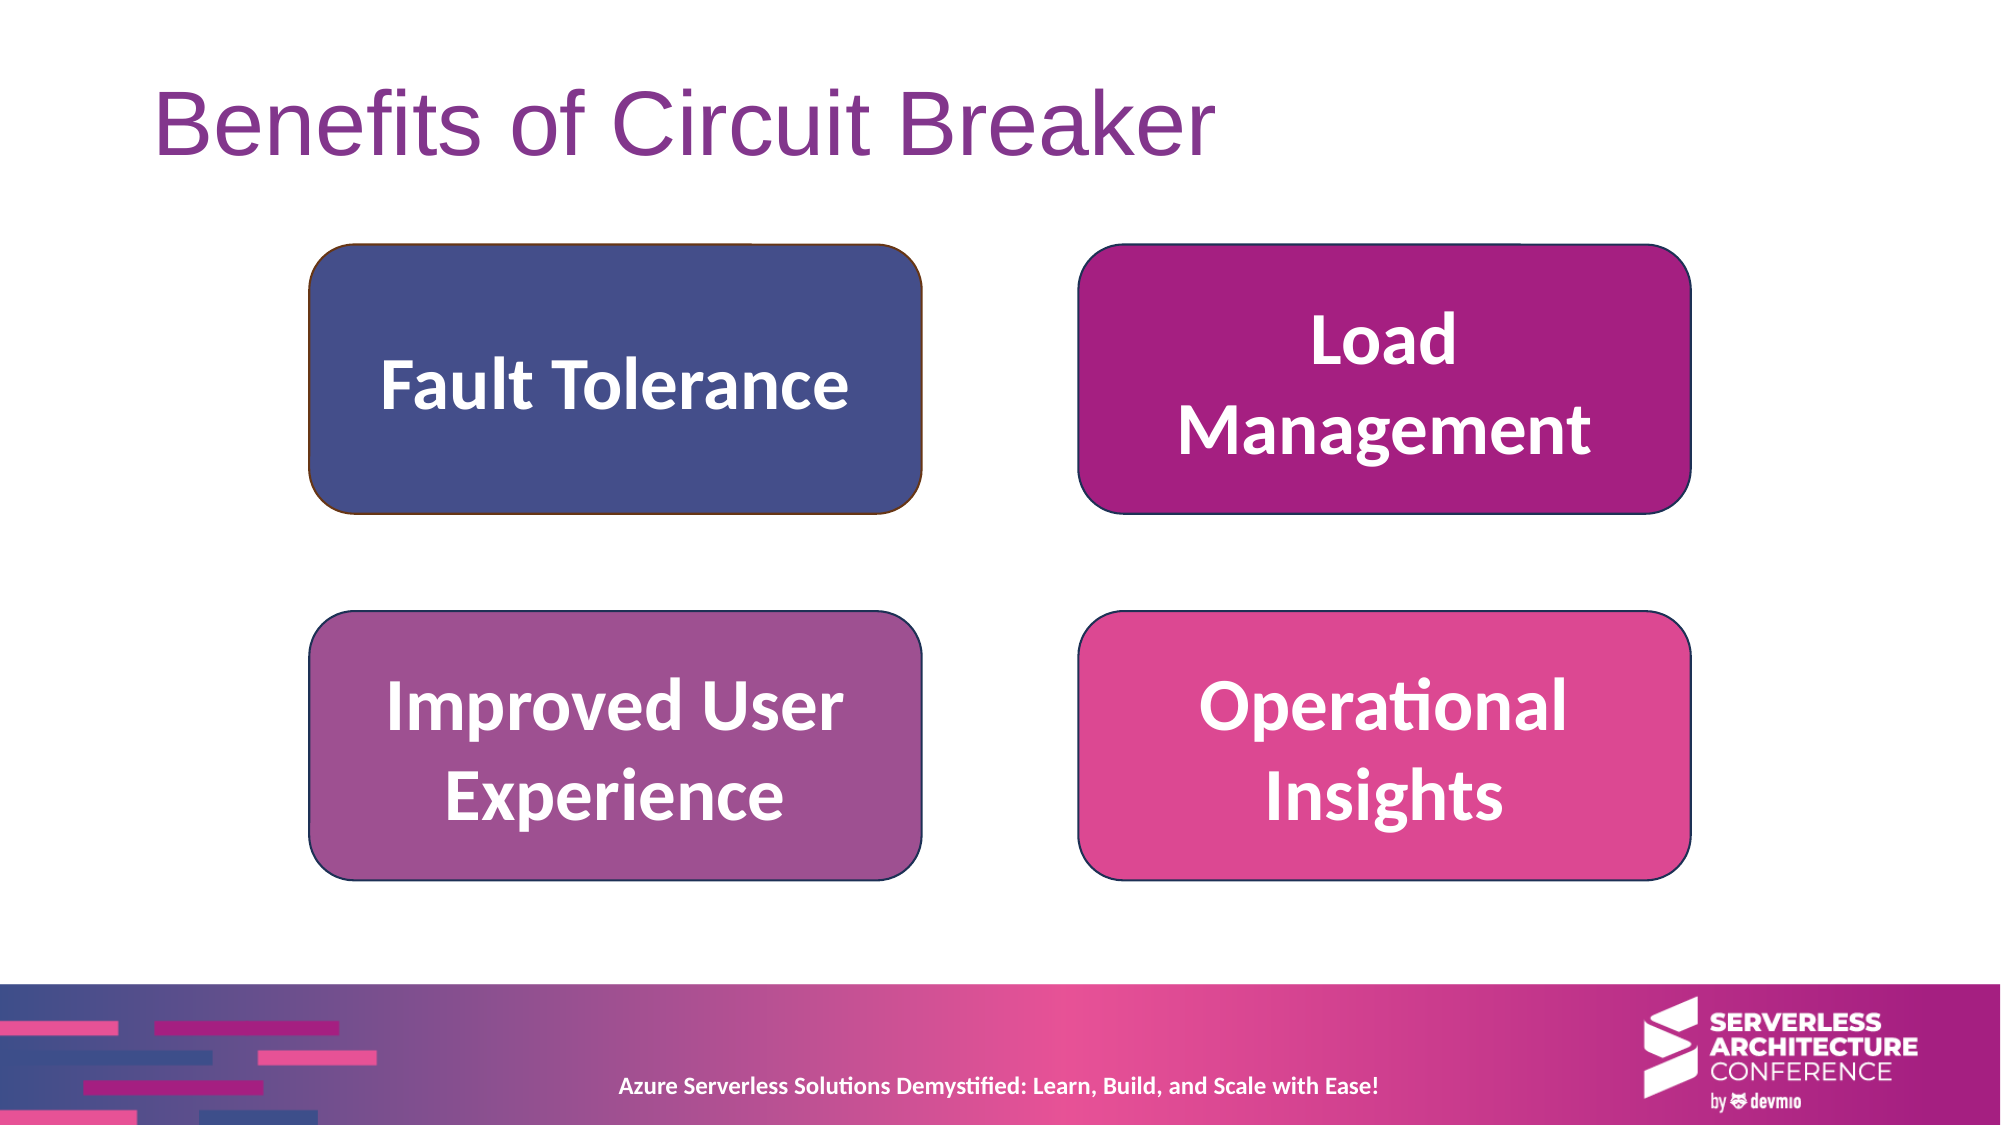

# Benefits of Circuit Breaker
Fault Tolerance
Load Management
Operational Insights
Improved User Experience